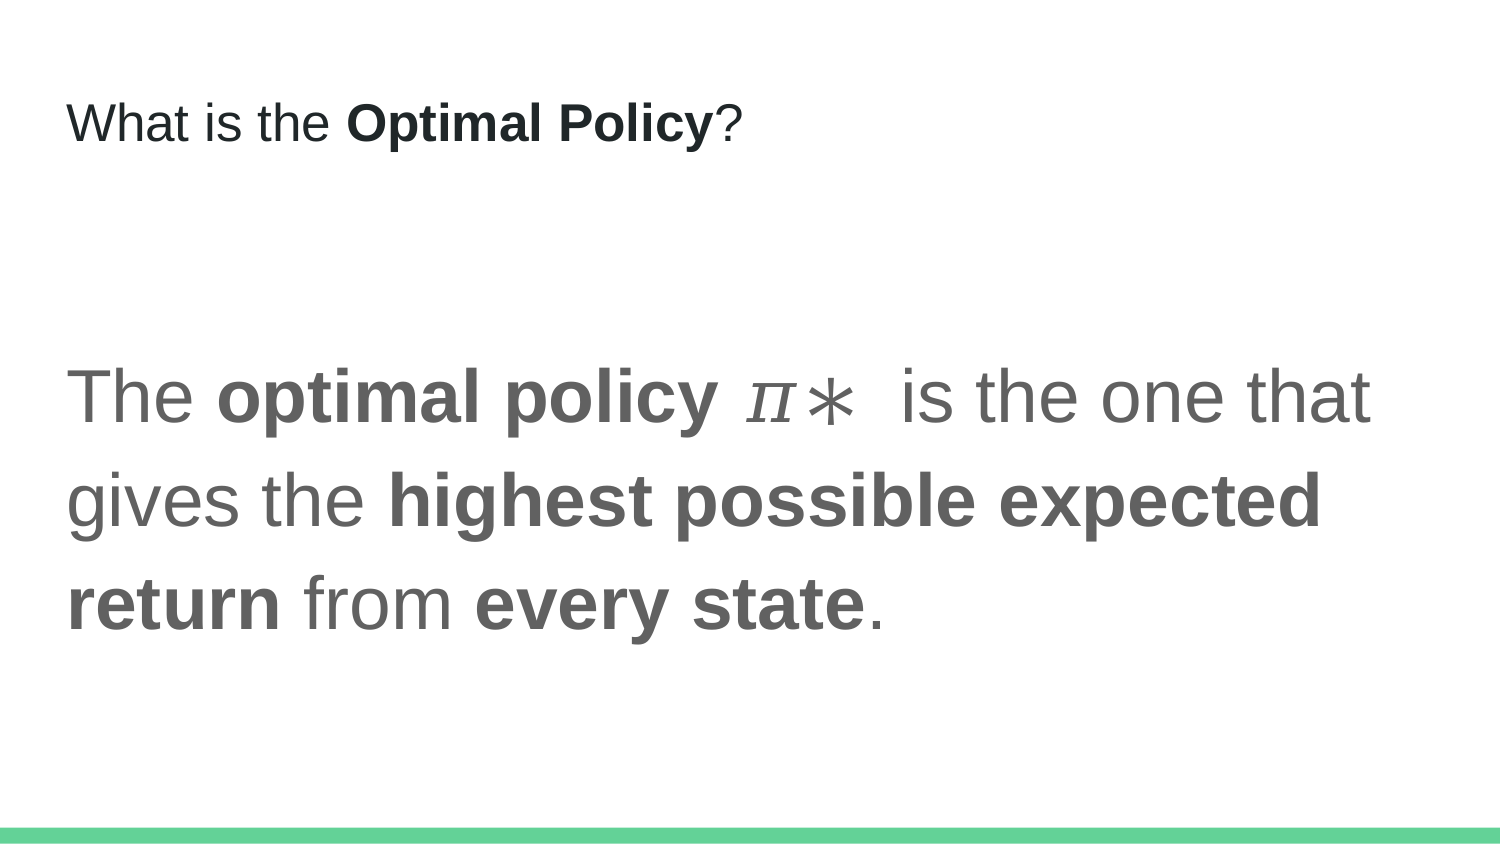

# What is the Optimal Policy?
The optimal policy 𝜋∗  is the one that gives the highest possible expected return from every state.